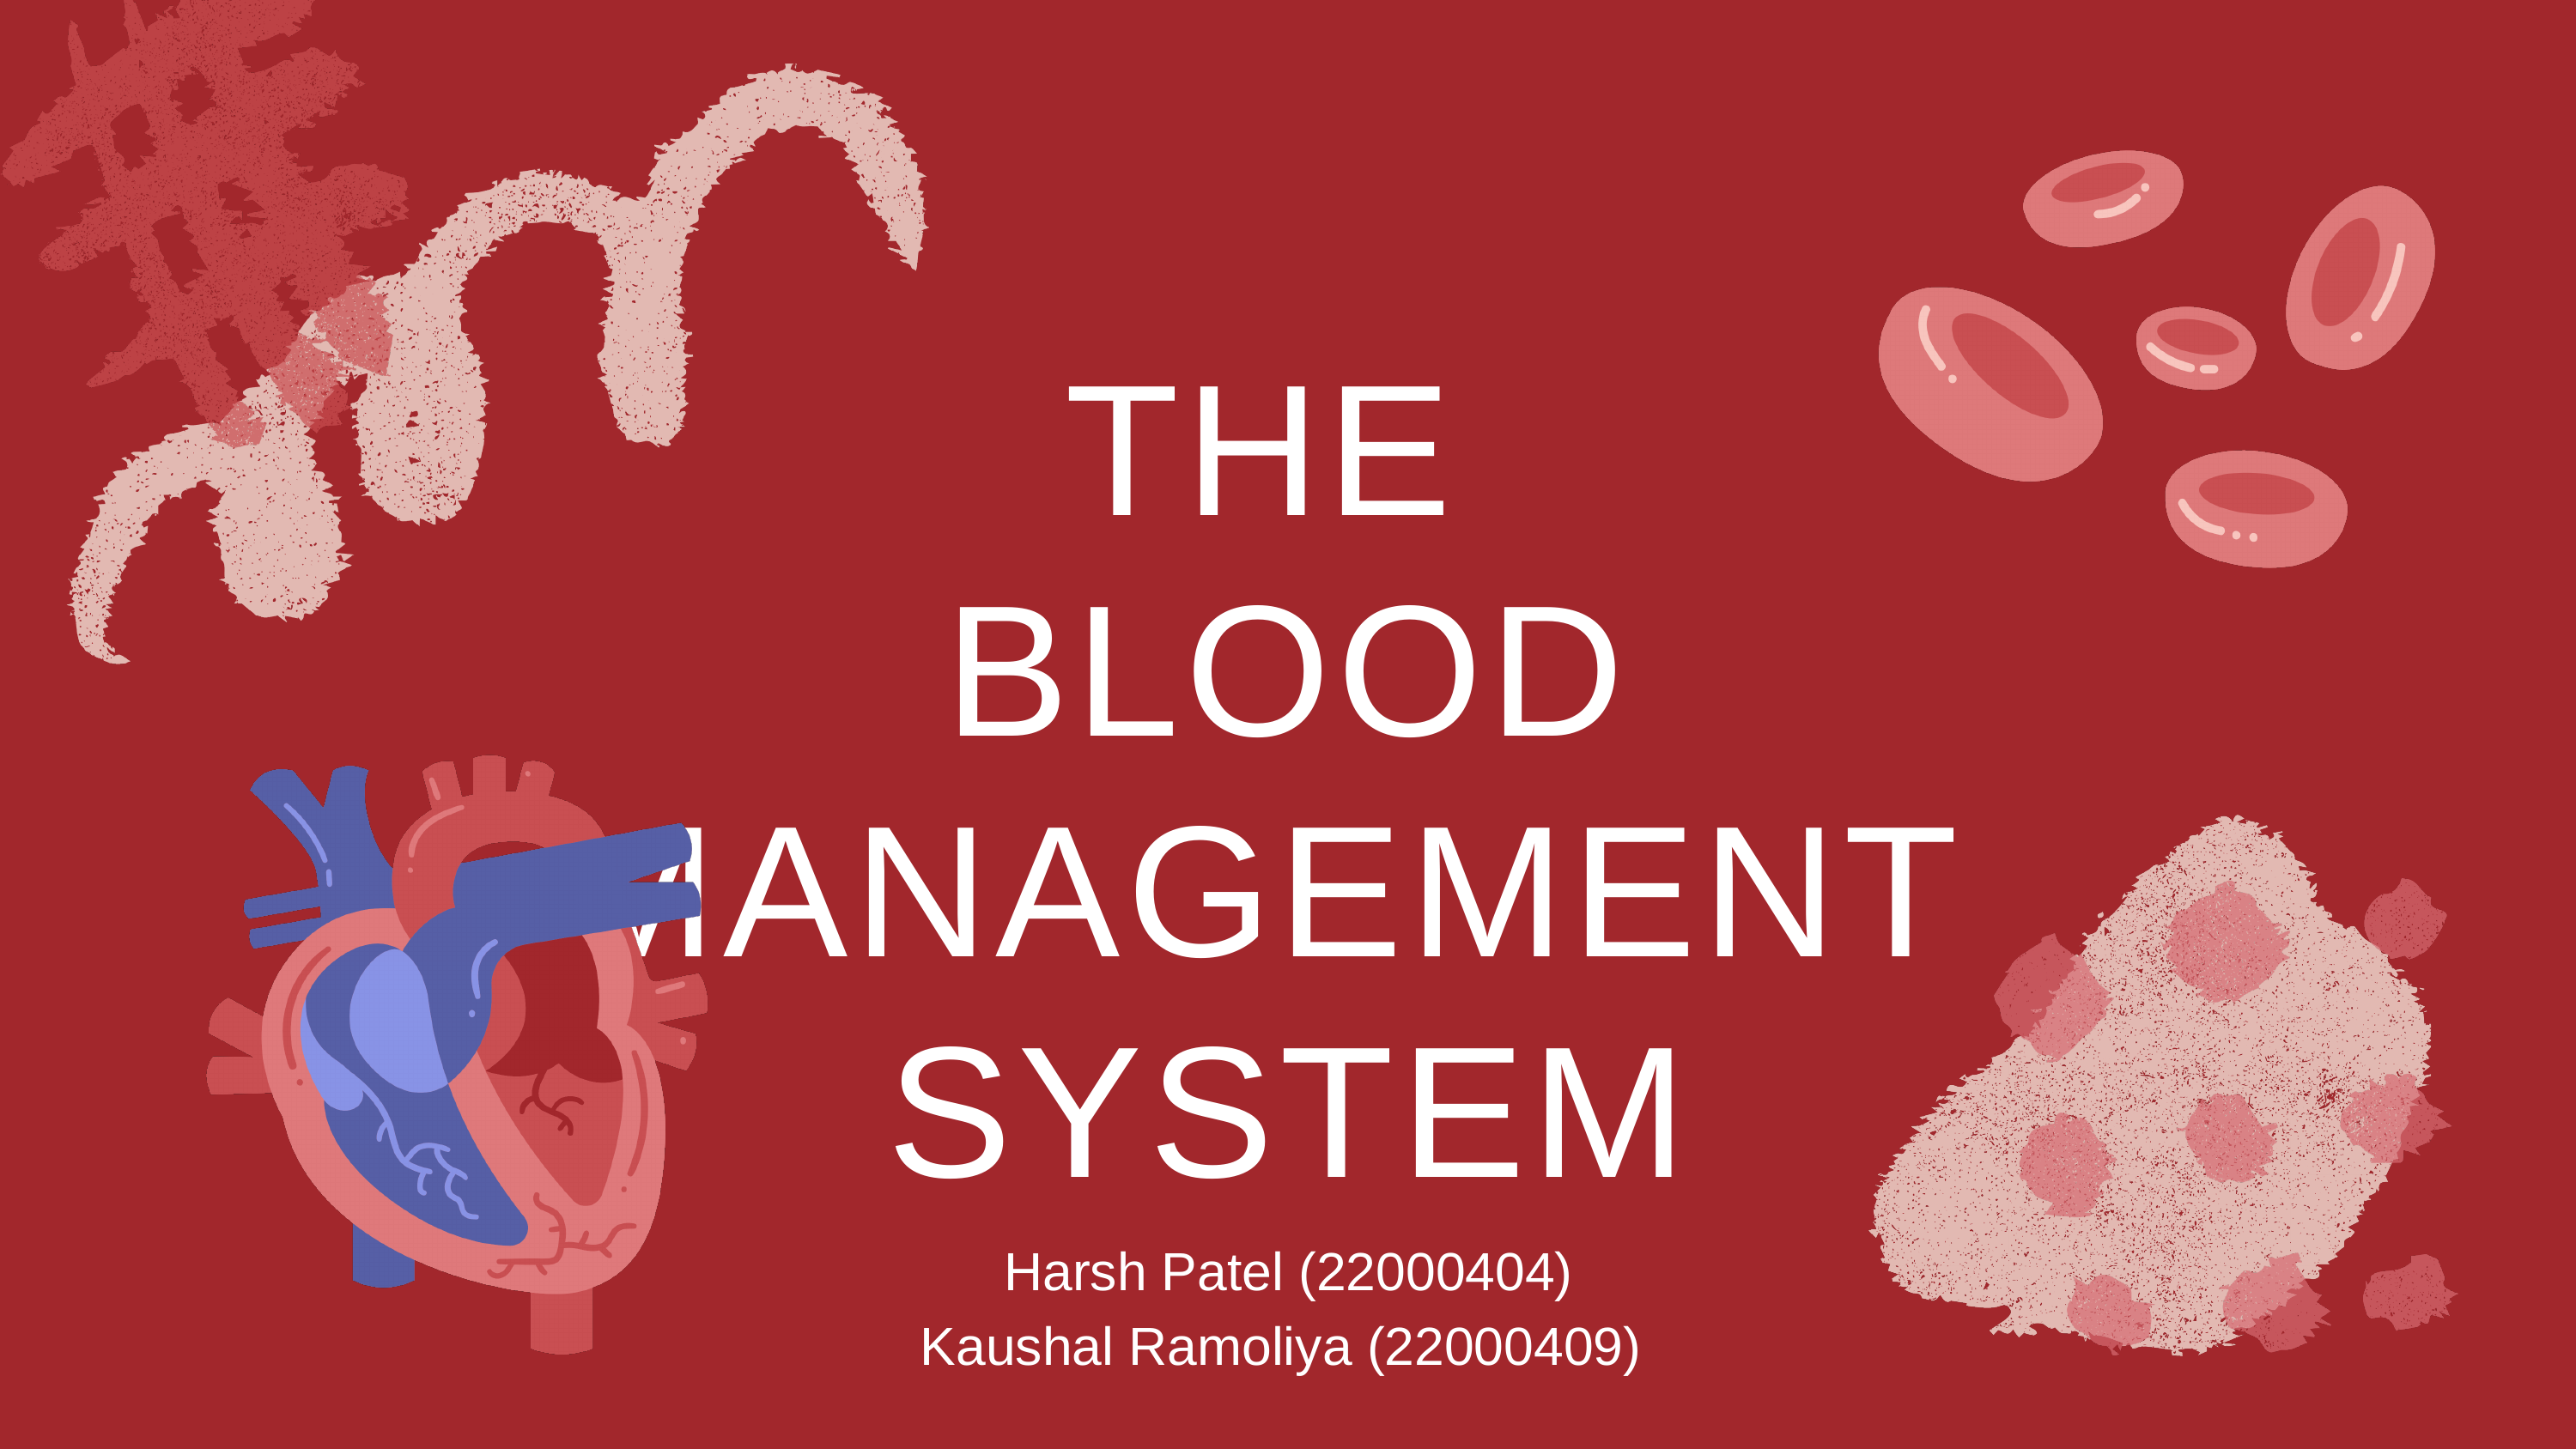

THE
BLOOD MANAGEMENT
SYSTEM

Harsh Patel (22000404)
Kaushal Ramoliya (22000409)